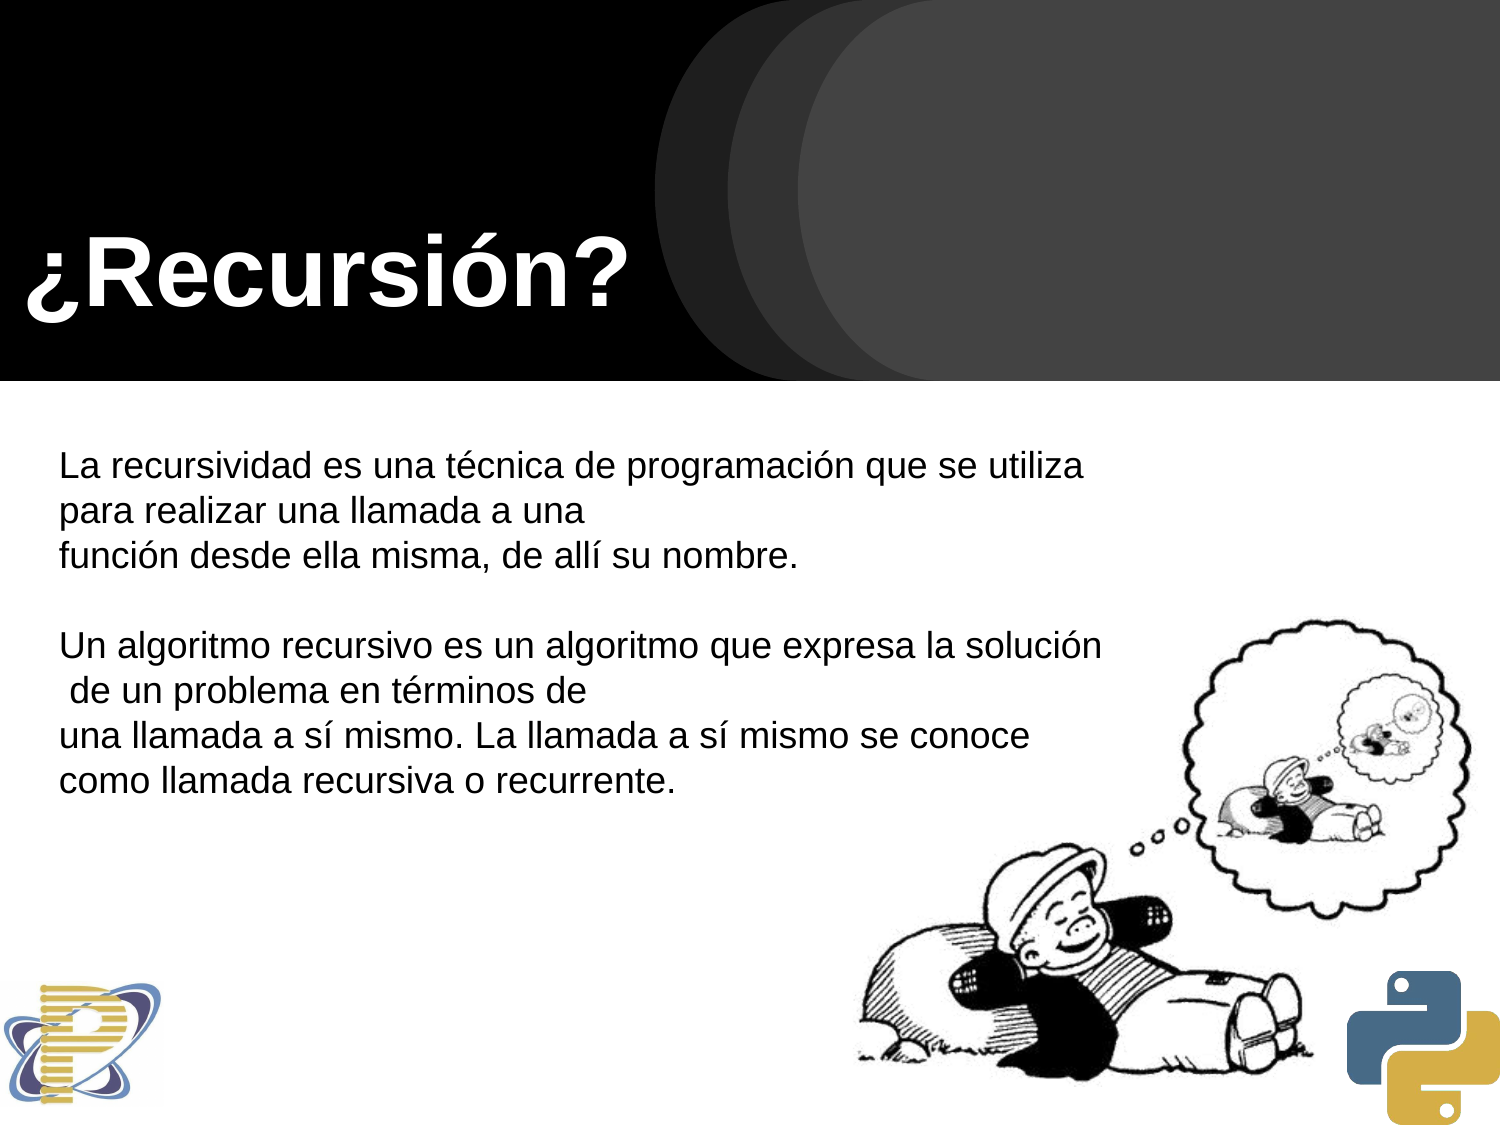

¿Recursión?
La recursividad es una técnica de programación que se utiliza  para realizar una llamada a una
función desde ella misma, de allí su nombre.

Un algoritmo recursivo es un algoritmo que expresa la solución  de un problema en términos de
una llamada a sí mismo. La llamada a sí mismo se conoce  como llamada recursiva o recurrente.